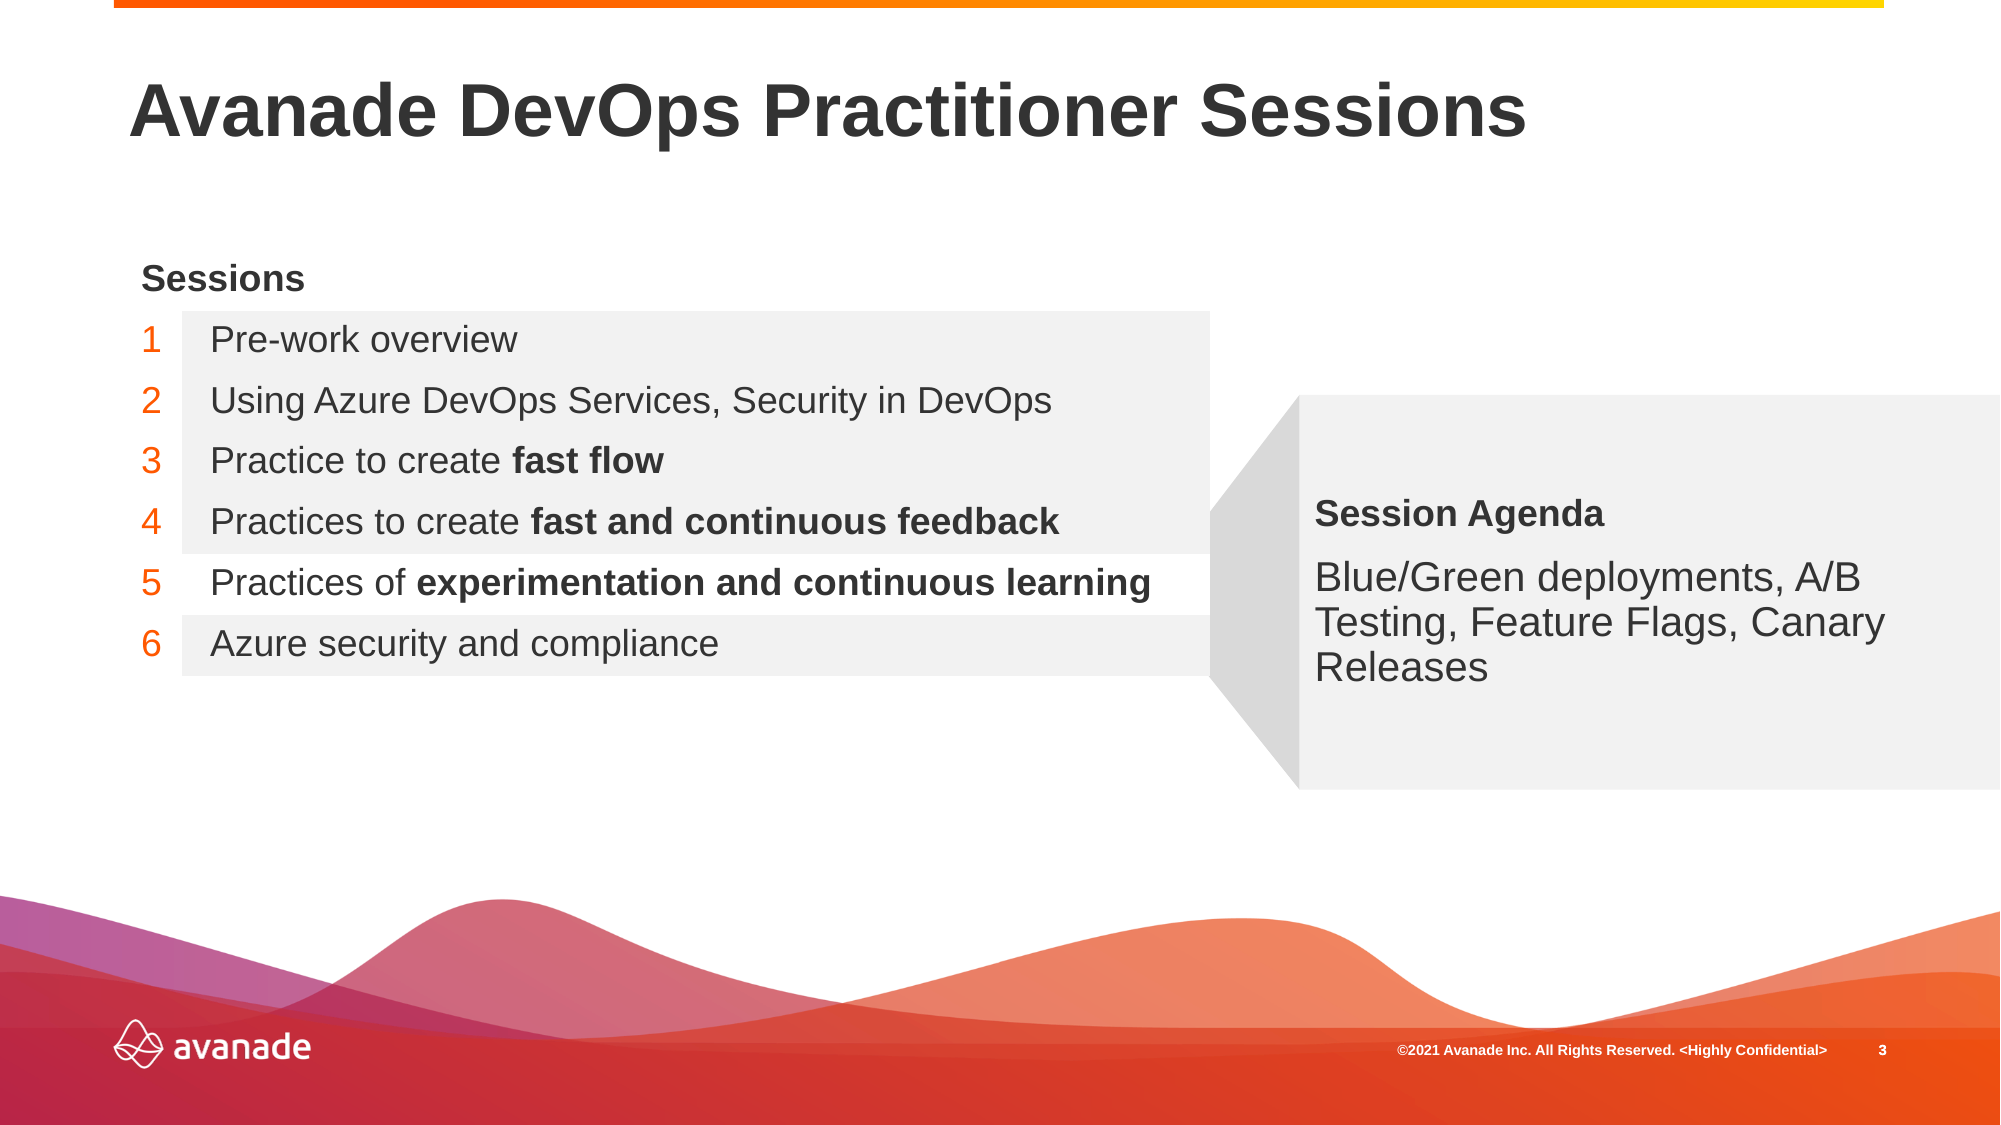

# Avanade DevOps Practitioner Sessions
| Sessions |  |
| --- | --- |
| 1 | Pre-work overview |
| 2 | Using Azure DevOps Services, Security in DevOps |
| 3 | Practice to create fast flow |
| 4 | Practices to create fast and continuous feedback |
| 5 | Practices of experimentation and continuous learning |
| 6 | Azure security and compliance |
Session Agenda
Blue/Green deployments, A/B Testing, Feature Flags, Canary Releases

3